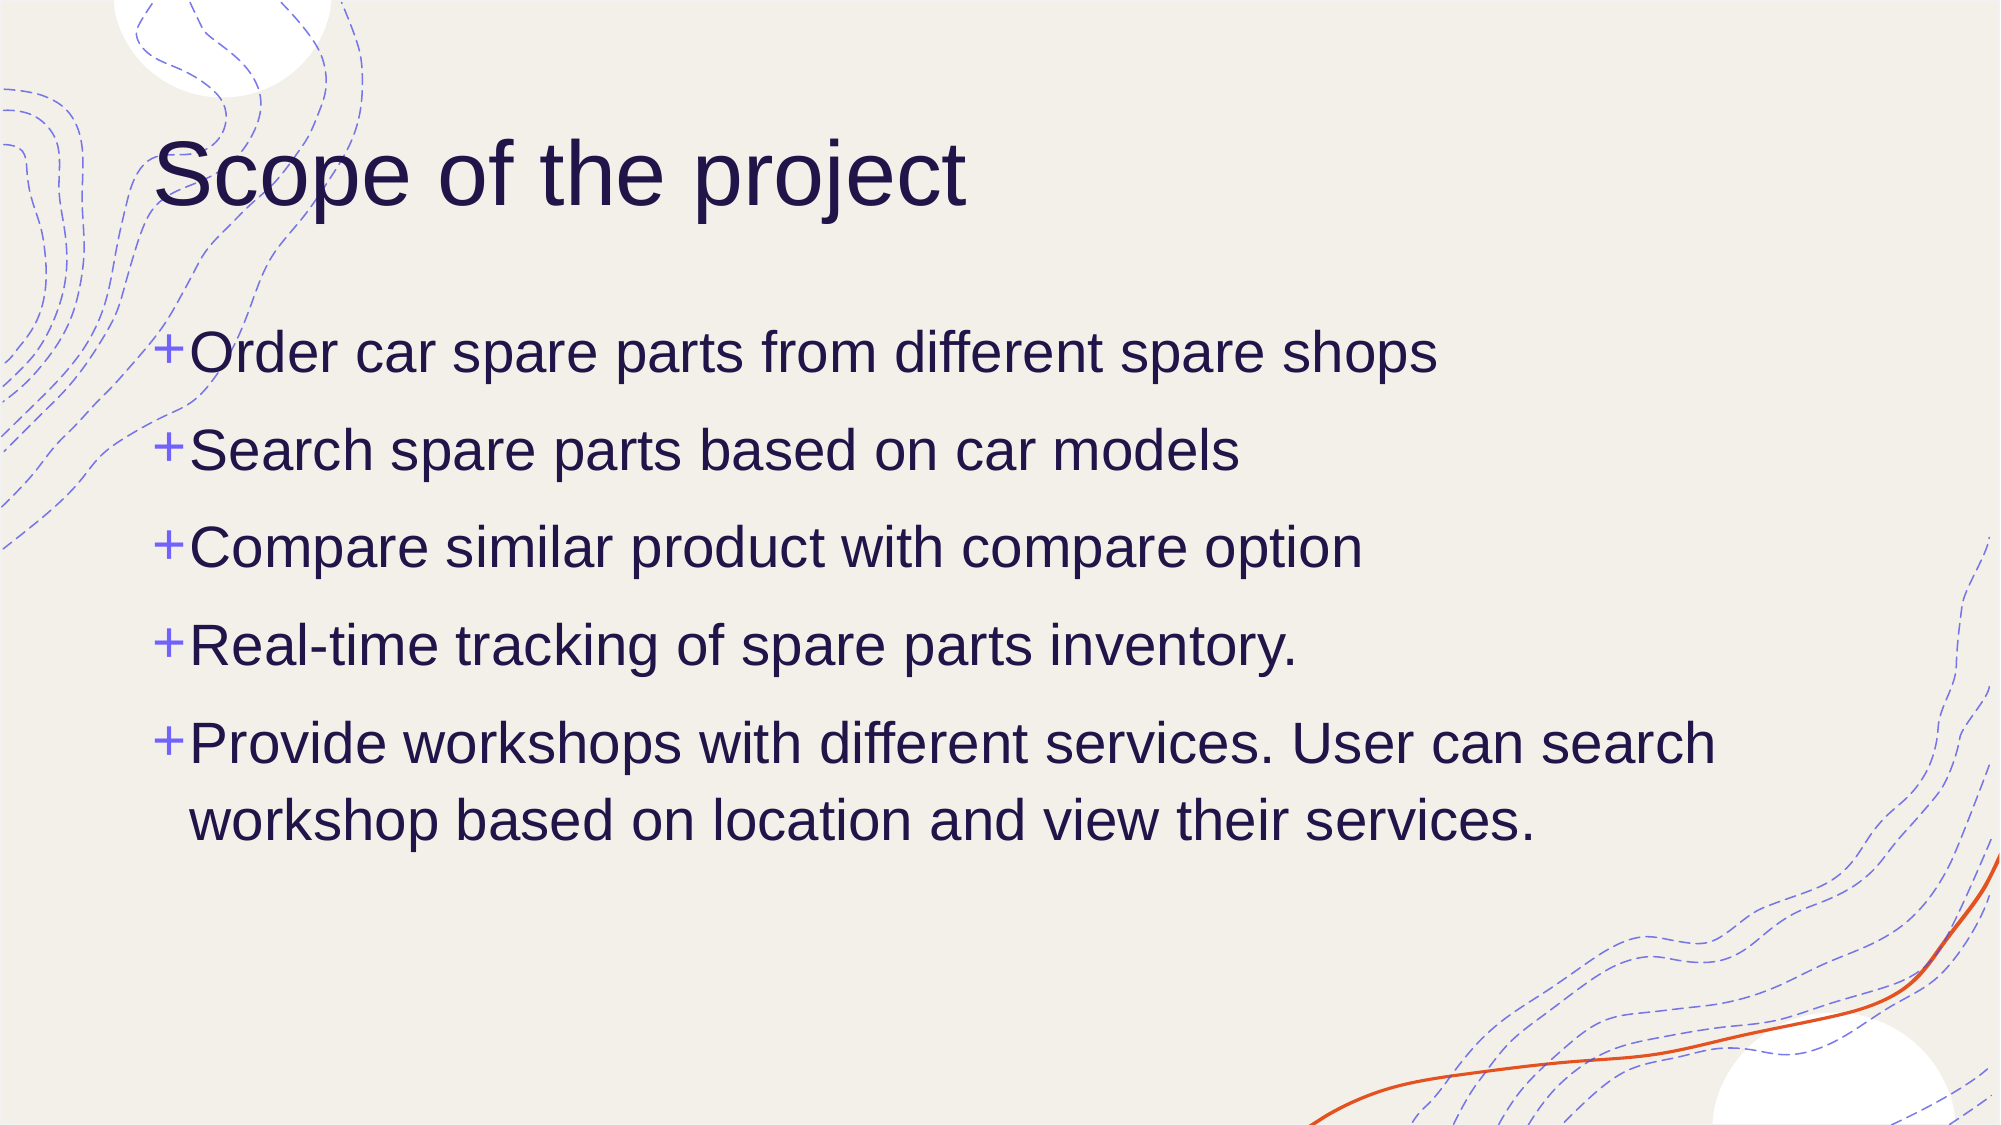

# Scope of the project
Order car spare parts from different spare shops
Search spare parts based on car models
Compare similar product with compare option
Real-time tracking of spare parts inventory.
Provide workshops with different services. User can search workshop based on location and view their services.